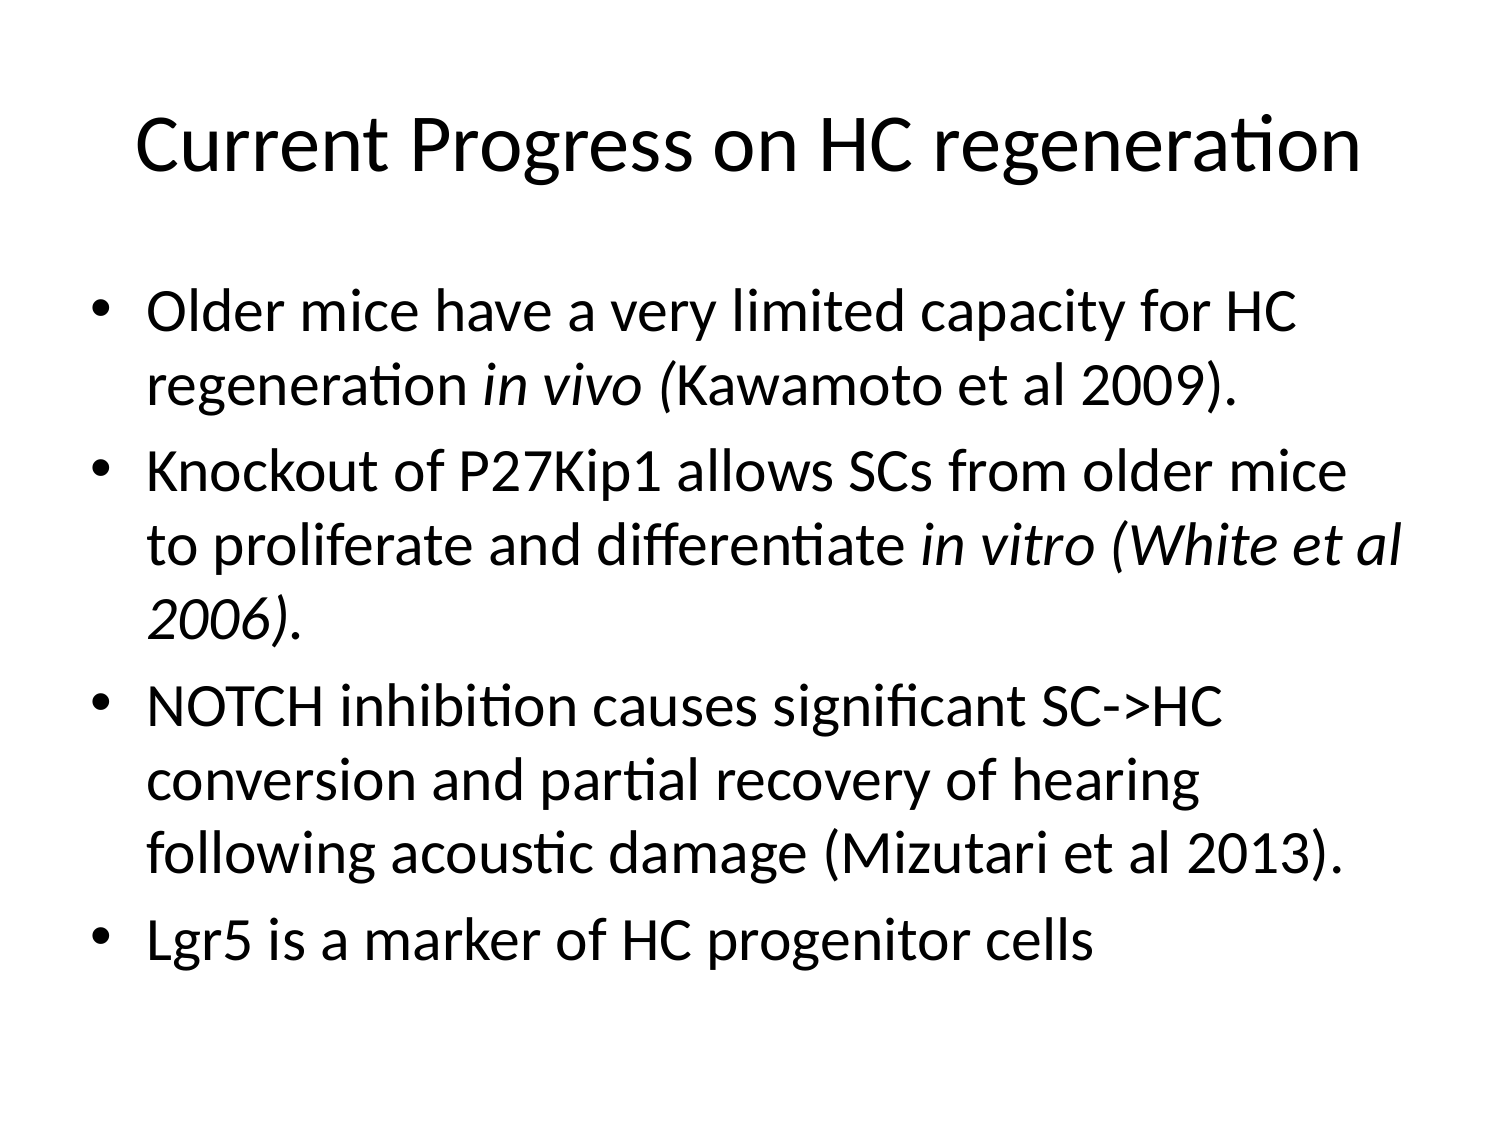

# Current Progress on HC regeneration
Older mice have a very limited capacity for HC regeneration in vivo (Kawamoto et al 2009).
Knockout of P27Kip1 allows SCs from older mice to proliferate and differentiate in vitro (White et al 2006).
NOTCH inhibition causes significant SC->HC conversion and partial recovery of hearing following acoustic damage (Mizutari et al 2013).
Lgr5 is a marker of HC progenitor cells